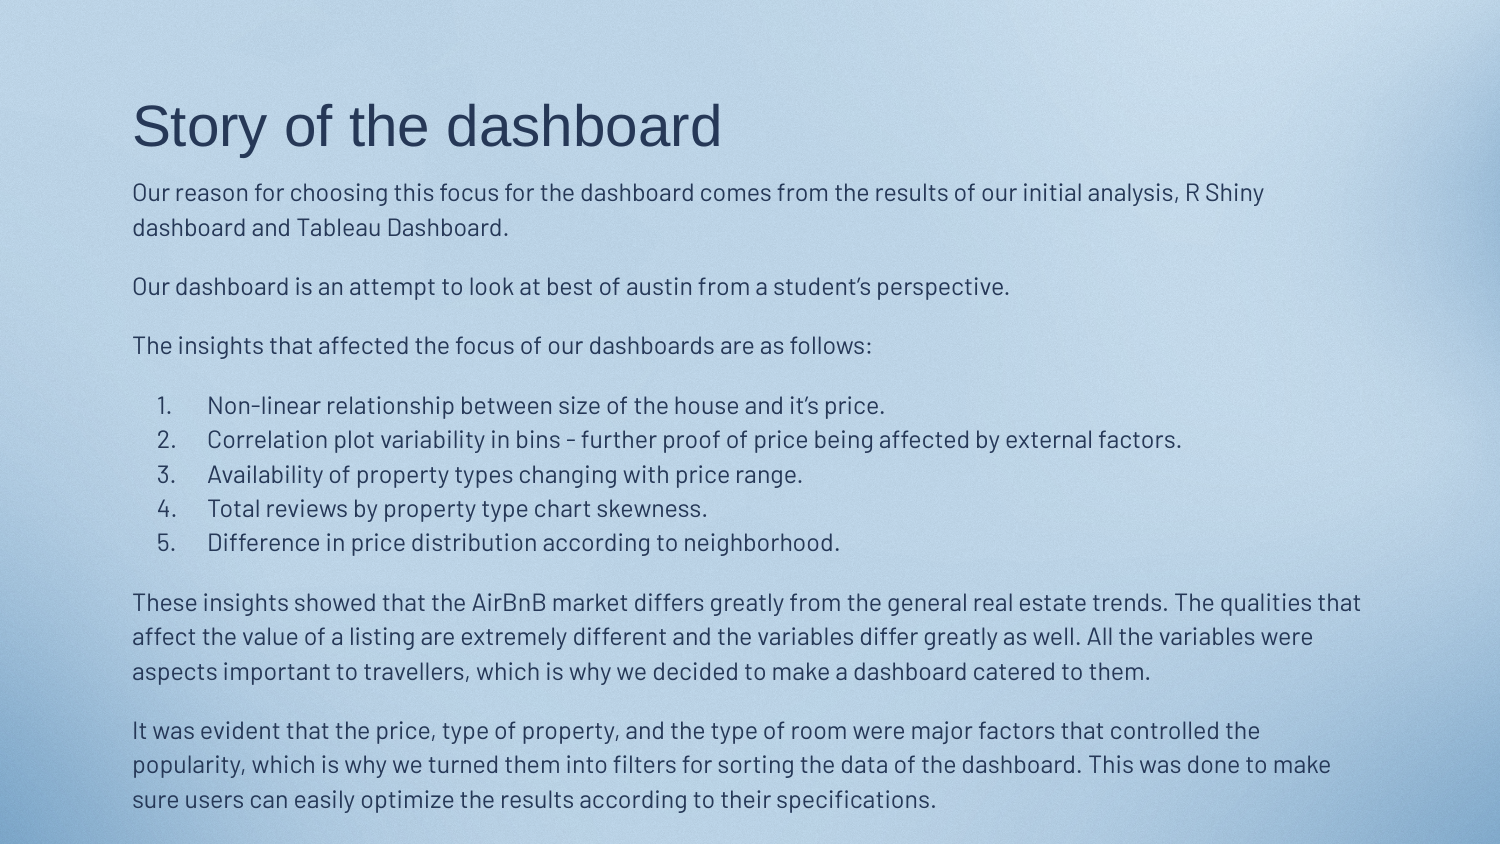

# Story of the dashboard
Our reason for choosing this focus for the dashboard comes from the results of our initial analysis, R Shiny dashboard and Tableau Dashboard.
Our dashboard is an attempt to look at best of austin from a student’s perspective.
The insights that affected the focus of our dashboards are as follows:
Non-linear relationship between size of the house and it’s price.
Correlation plot variability in bins - further proof of price being affected by external factors.
Availability of property types changing with price range.
Total reviews by property type chart skewness.
Difference in price distribution according to neighborhood.
These insights showed that the AirBnB market differs greatly from the general real estate trends. The qualities that affect the value of a listing are extremely different and the variables differ greatly as well. All the variables were aspects important to travellers, which is why we decided to make a dashboard catered to them.
It was evident that the price, type of property, and the type of room were major factors that controlled the popularity, which is why we turned them into filters for sorting the data of the dashboard. This was done to make sure users can easily optimize the results according to their specifications.